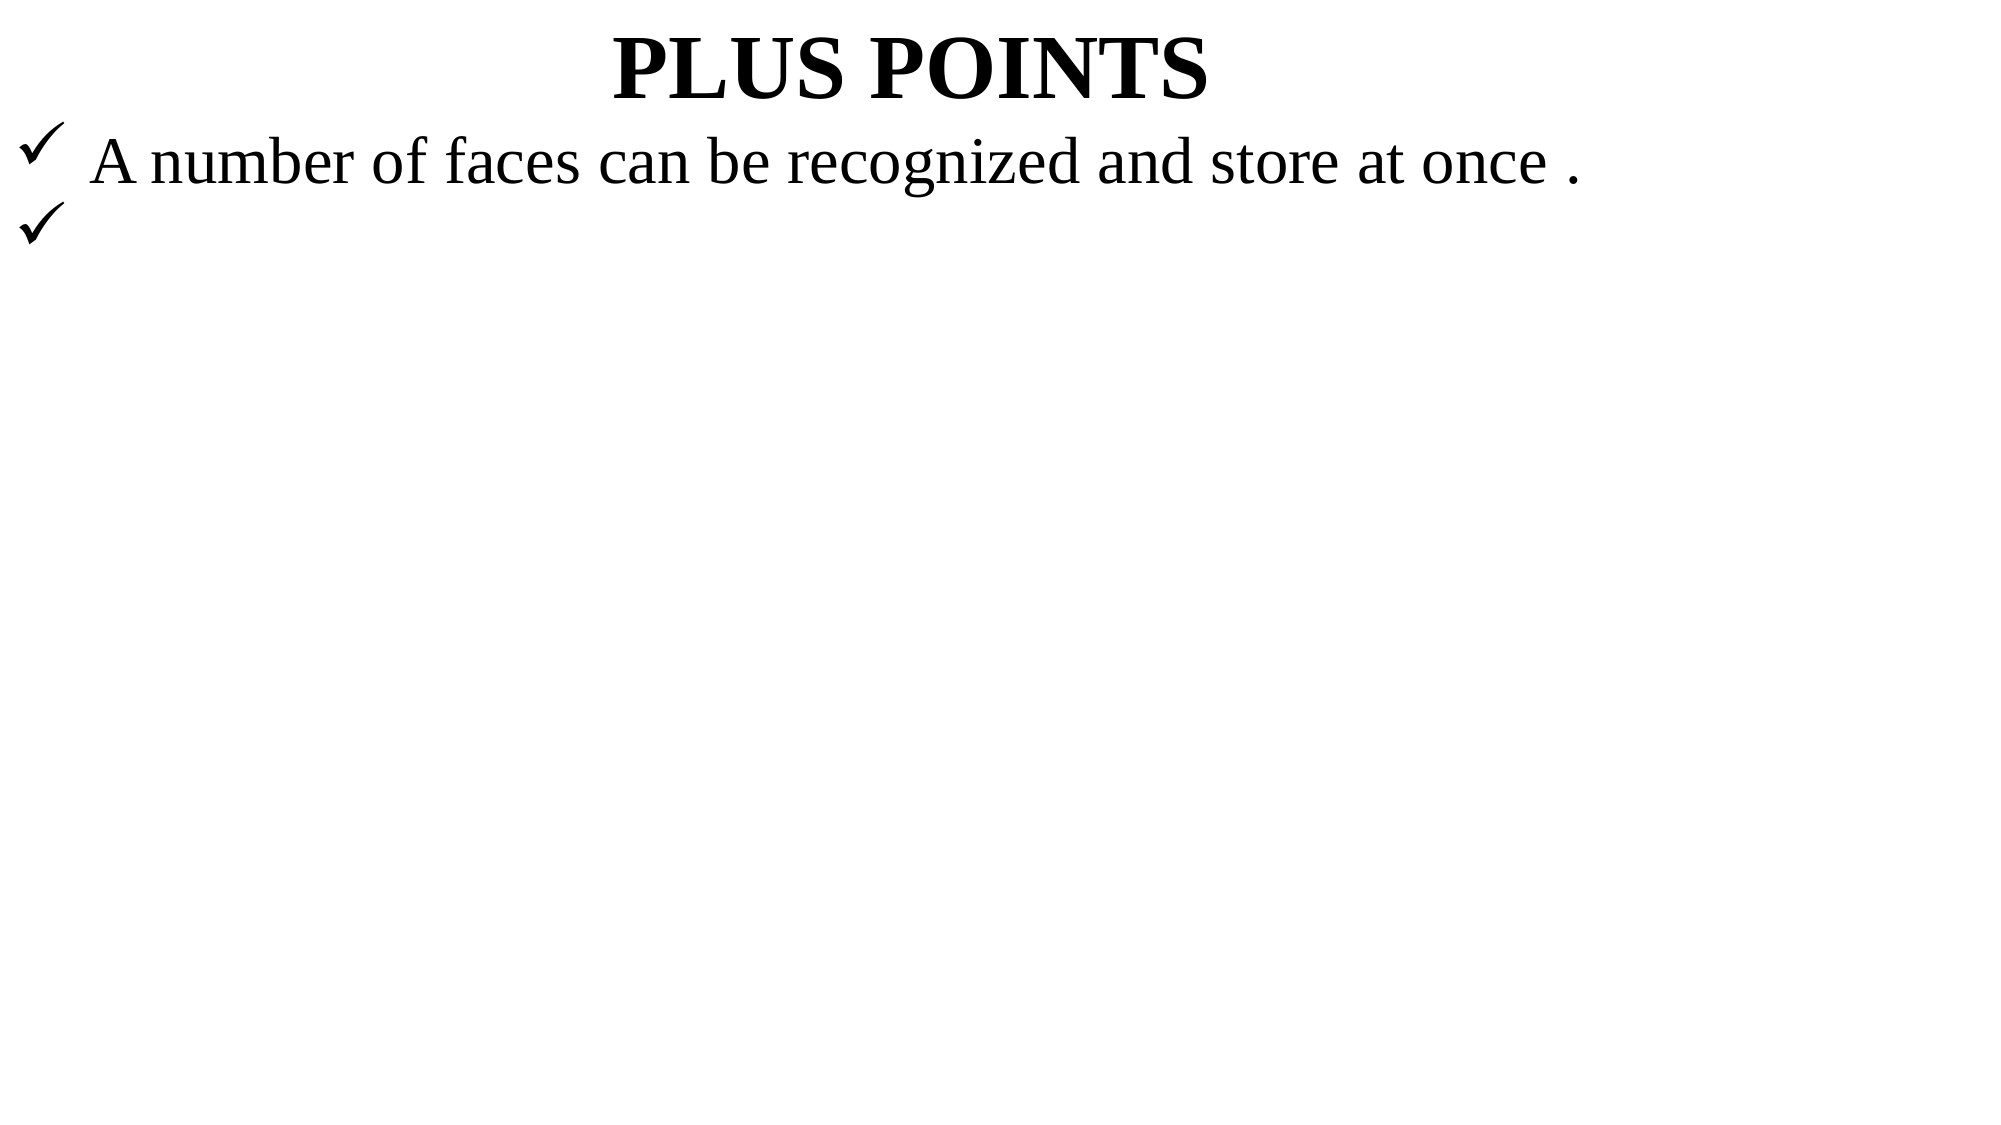

PLUS POINTS
A number of faces can be recognized and store at once .